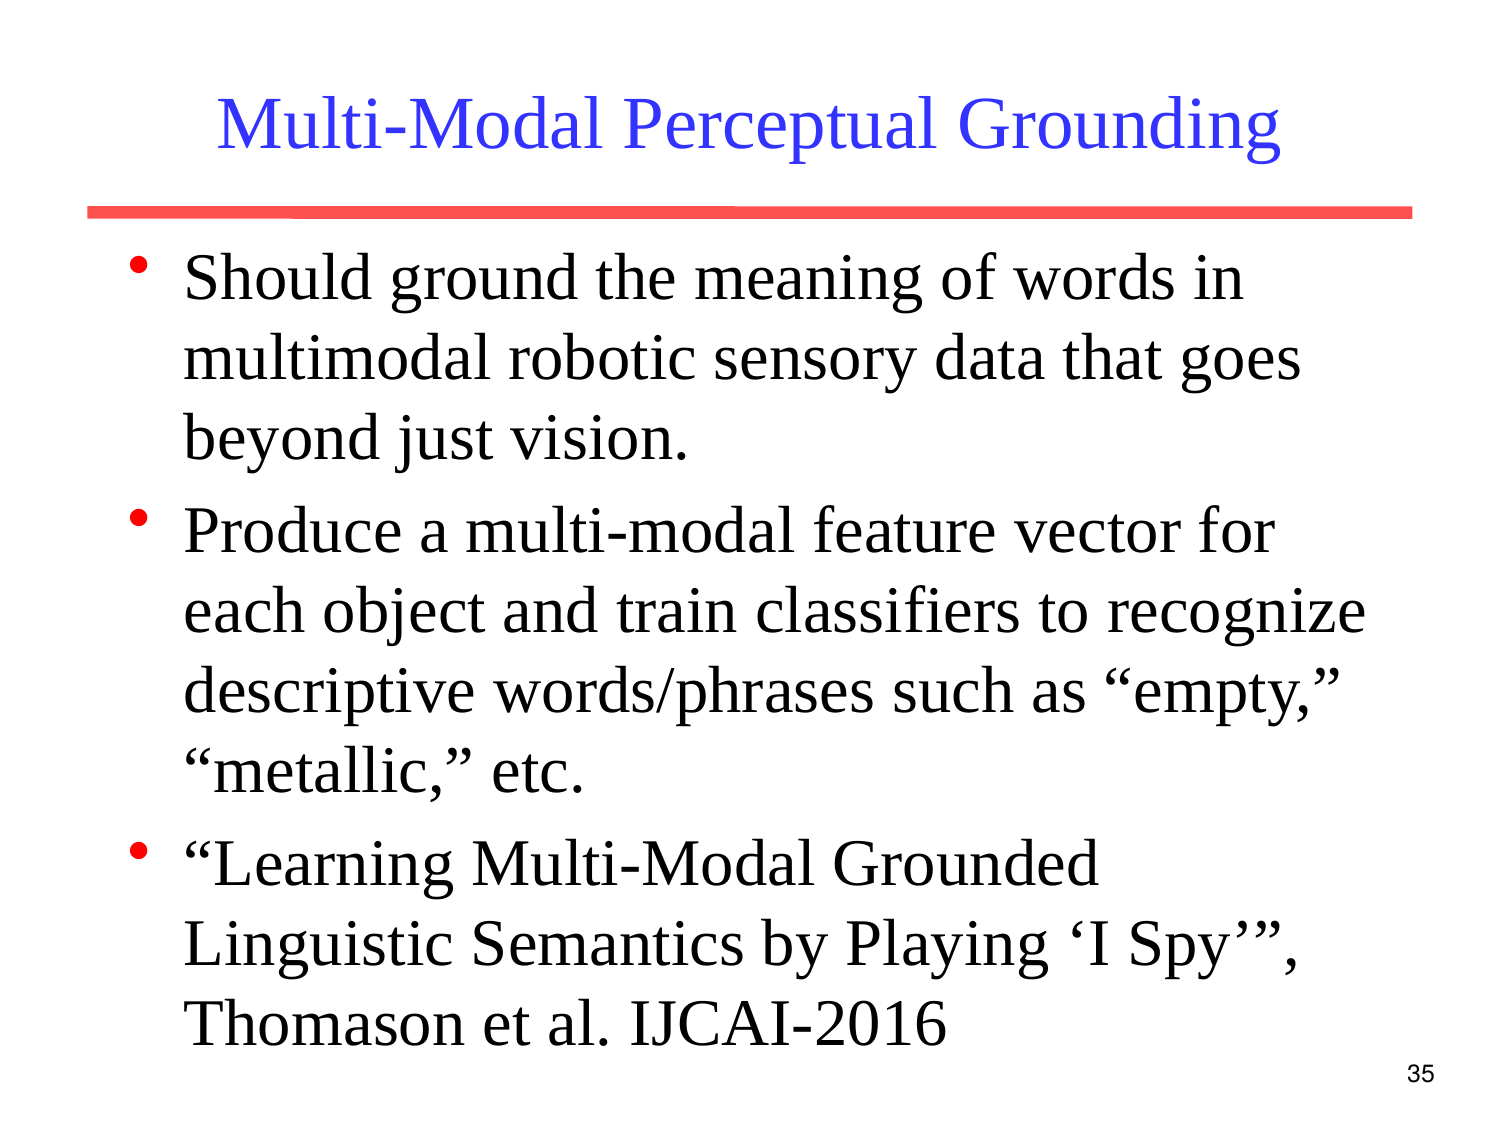

# Multi-Modal Perceptual Grounding
Should ground the meaning of words in multimodal robotic sensory data that goes beyond just vision.
Produce a multi-modal feature vector for each object and train classifiers to recognize descriptive words/phrases such as “empty,” “metallic,” etc.
“Learning Multi-Modal Grounded Linguistic Semantics by Playing ‘I Spy’”, Thomason et al. IJCAI-2016

35